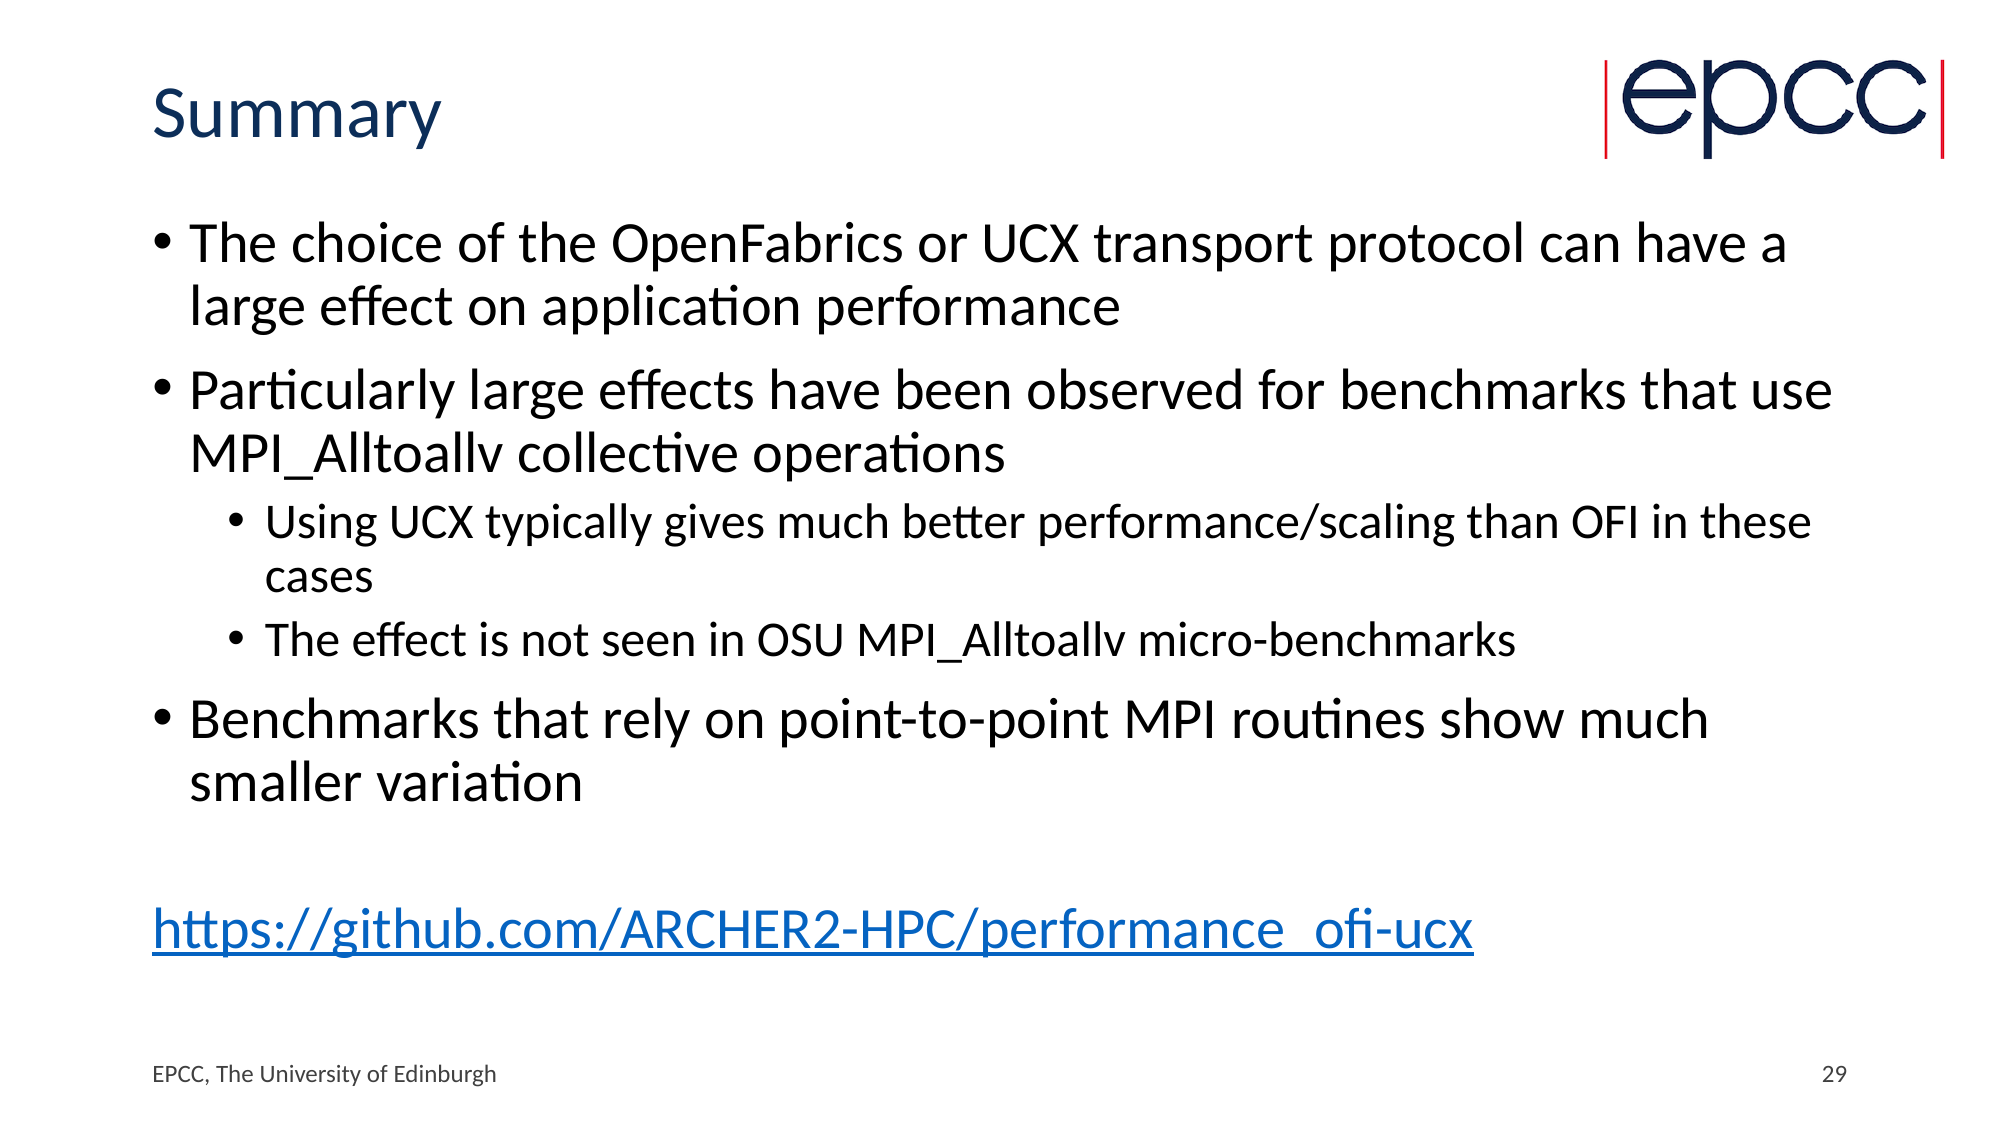

# Summary
The choice of the OpenFabrics or UCX transport protocol can have a large effect on application performance
Particularly large effects have been observed for benchmarks that use MPI_Alltoallv collective operations
Using UCX typically gives much better performance/scaling than OFI in these cases
The effect is not seen in OSU MPI_Alltoallv micro-benchmarks
Benchmarks that rely on point-to-point MPI routines show much smaller variation
https://github.com/ARCHER2-HPC/performance_ofi-ucx
EPCC, The University of Edinburgh
29